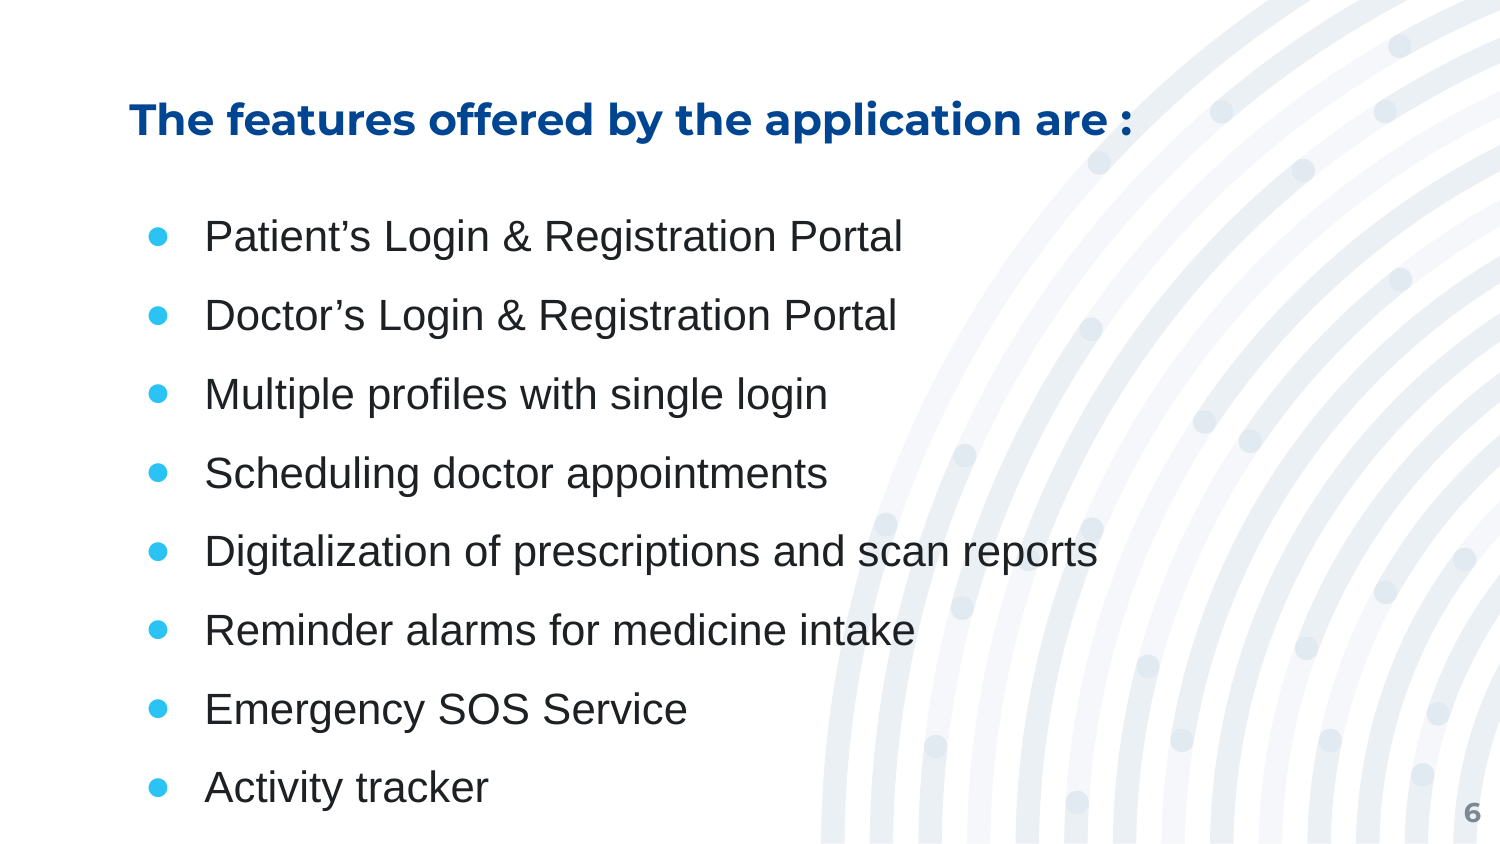

The features offered by the application are :

Patient’s Login & Registration Portal
Doctor’s Login & Registration Portal
Multiple profiles with single login
Scheduling doctor appointments
Digitalization of prescriptions and scan reports
Reminder alarms for medicine intake
Emergency SOS Service
Activity tracker

6